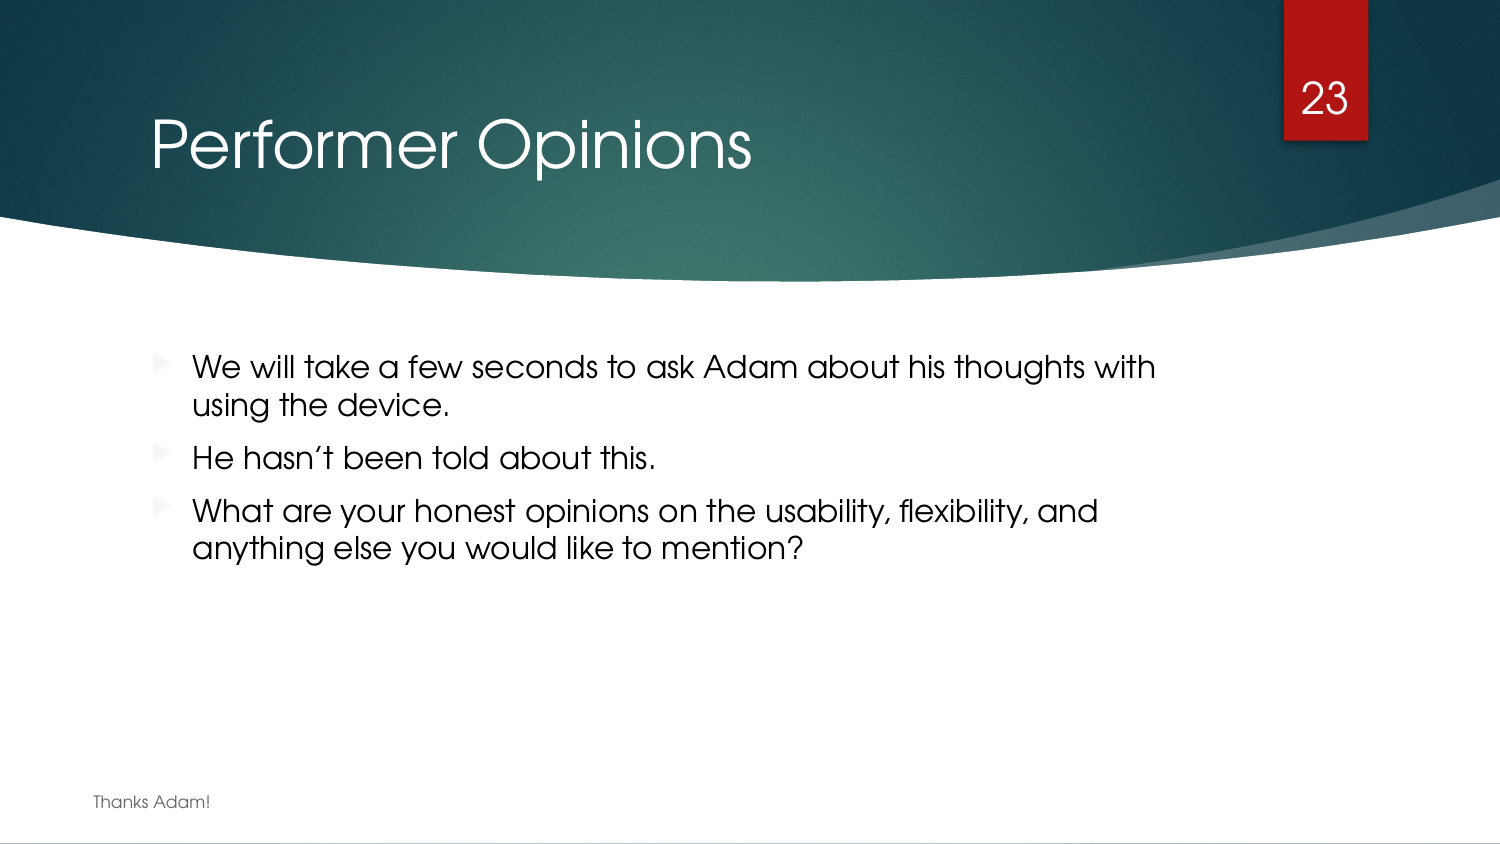

23
# Performer Opinions

We will take a few seconds to ask Adam about his thoughts with using the device.
He hasn’t been told about this.
What are your honest opinions on the usability, flexibility, and anything else you would like to mention?
Thanks Adam!